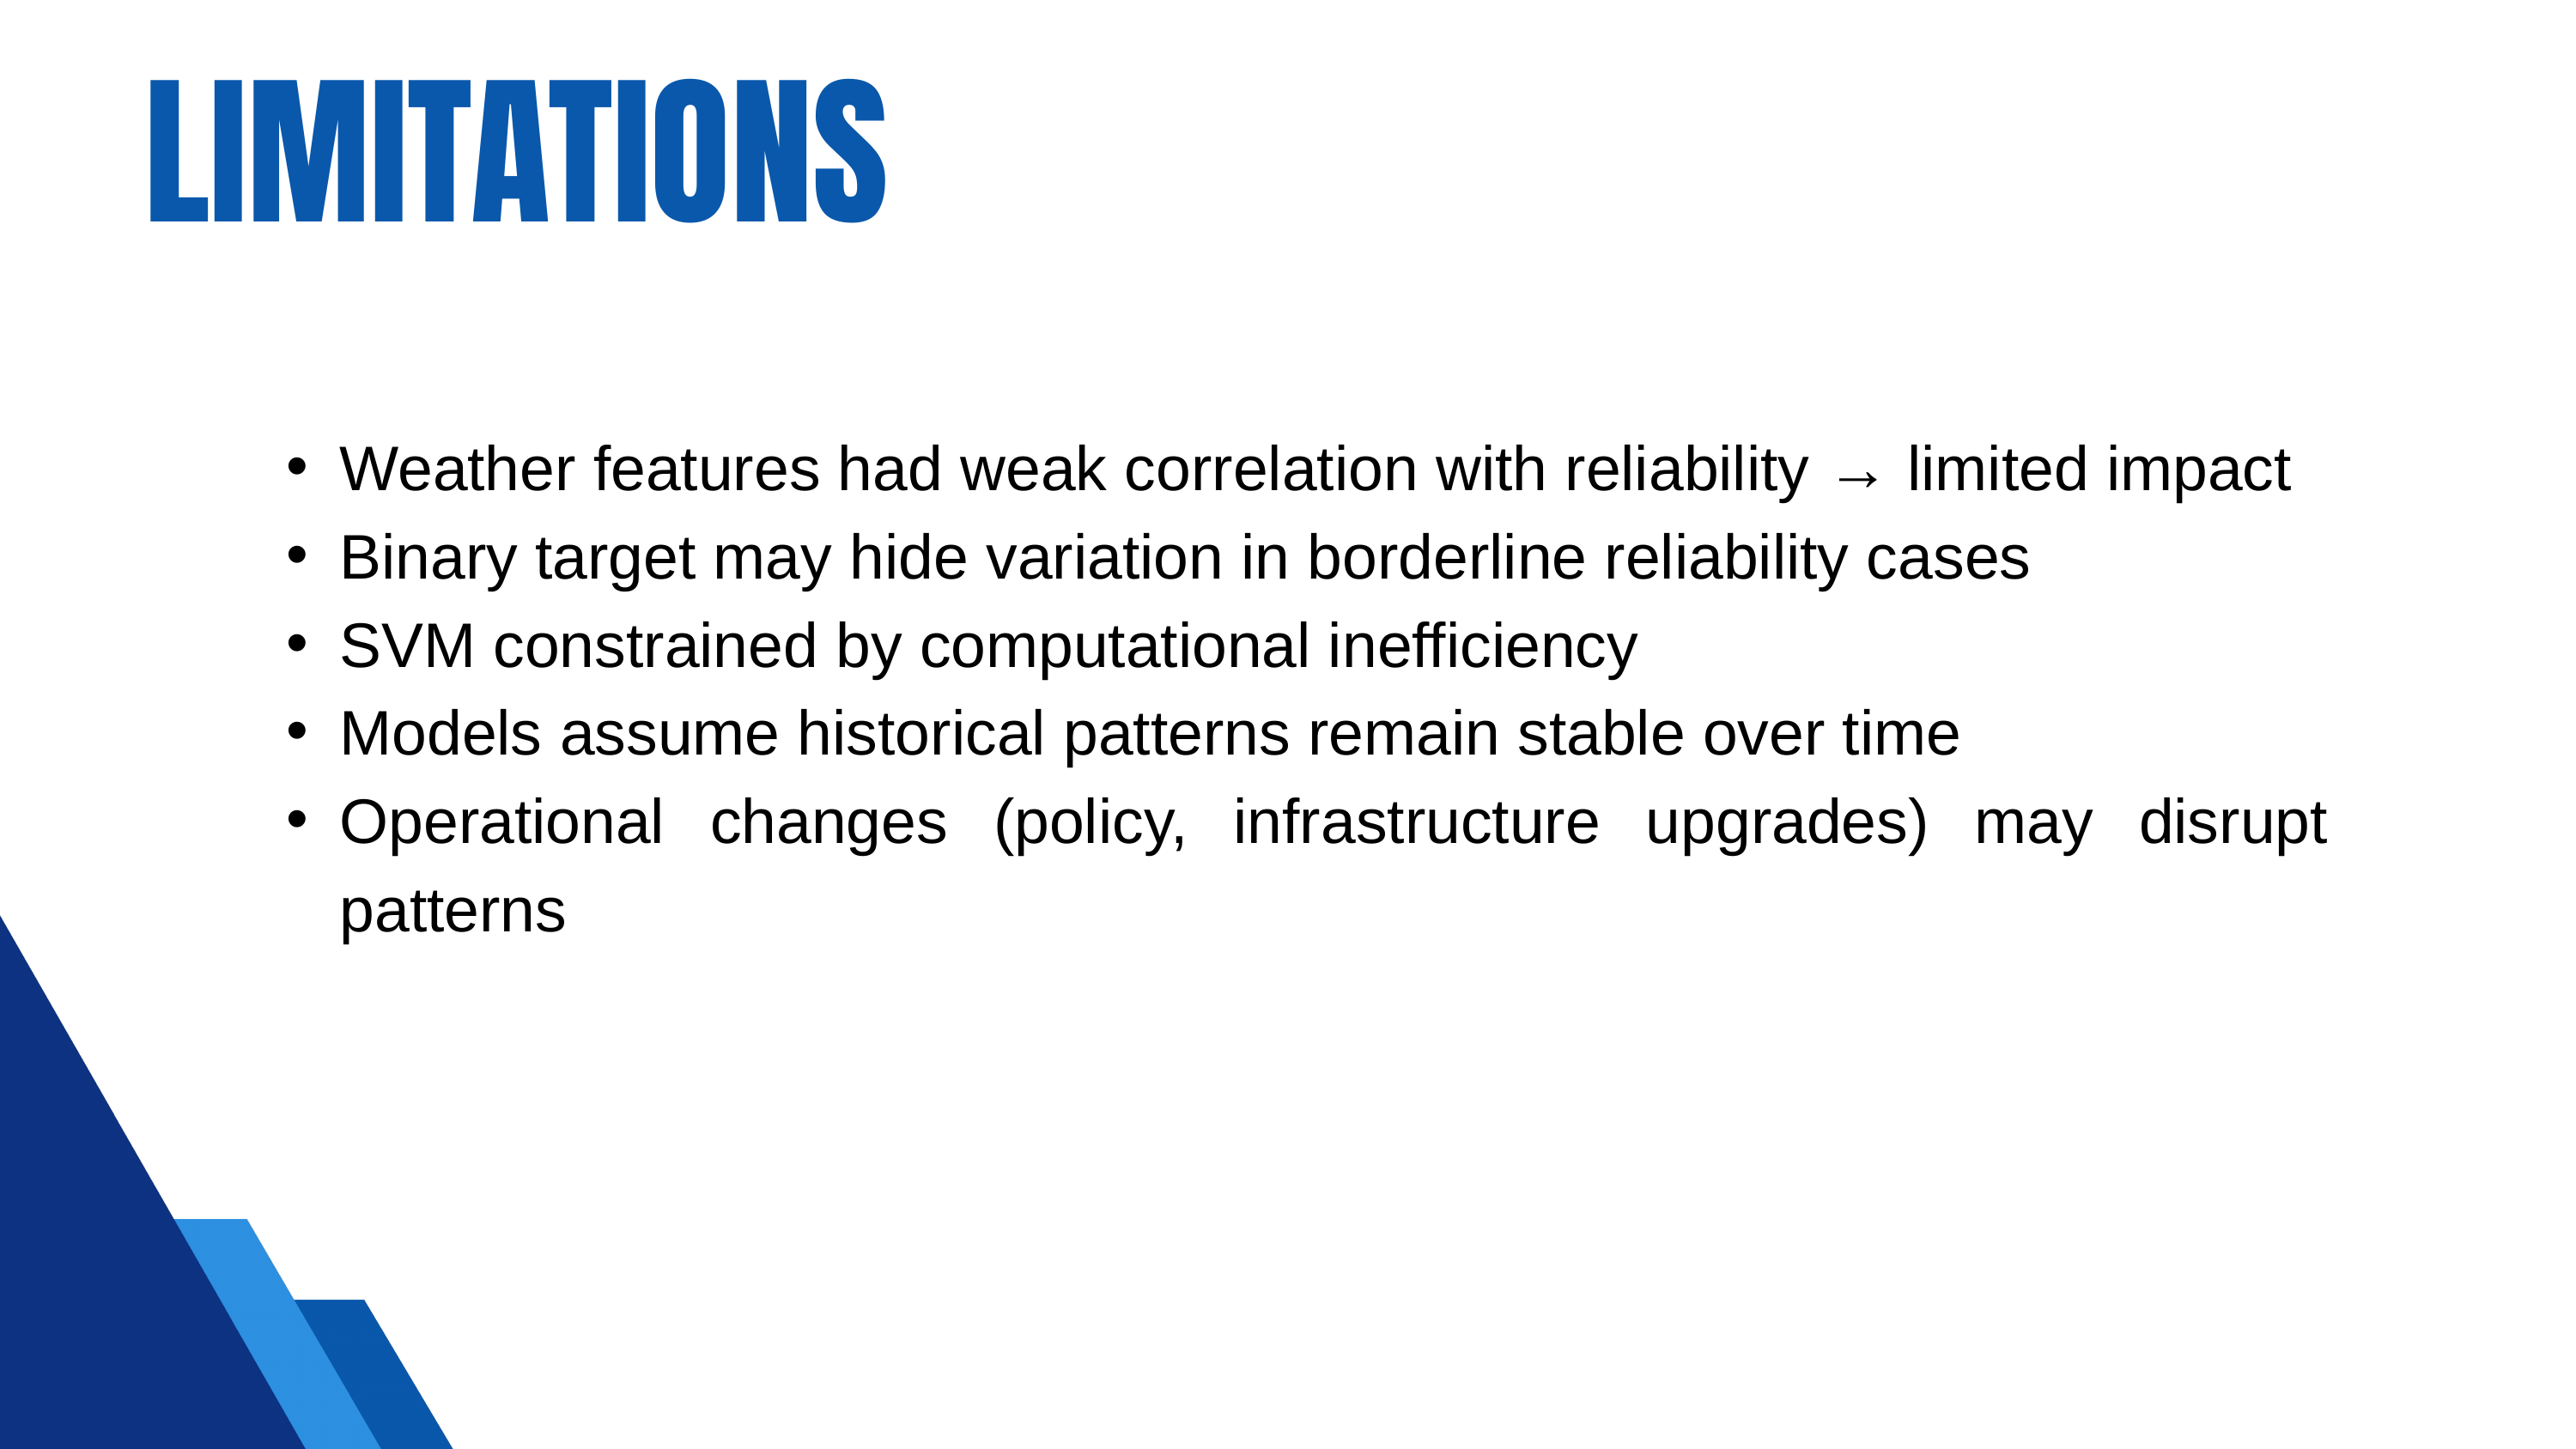

LIMITATIONS
Weather features had weak correlation with reliability → limited impact
Binary target may hide variation in borderline reliability cases
SVM constrained by computational inefficiency
Models assume historical patterns remain stable over time
Operational changes (policy, infrastructure upgrades) may disrupt patterns